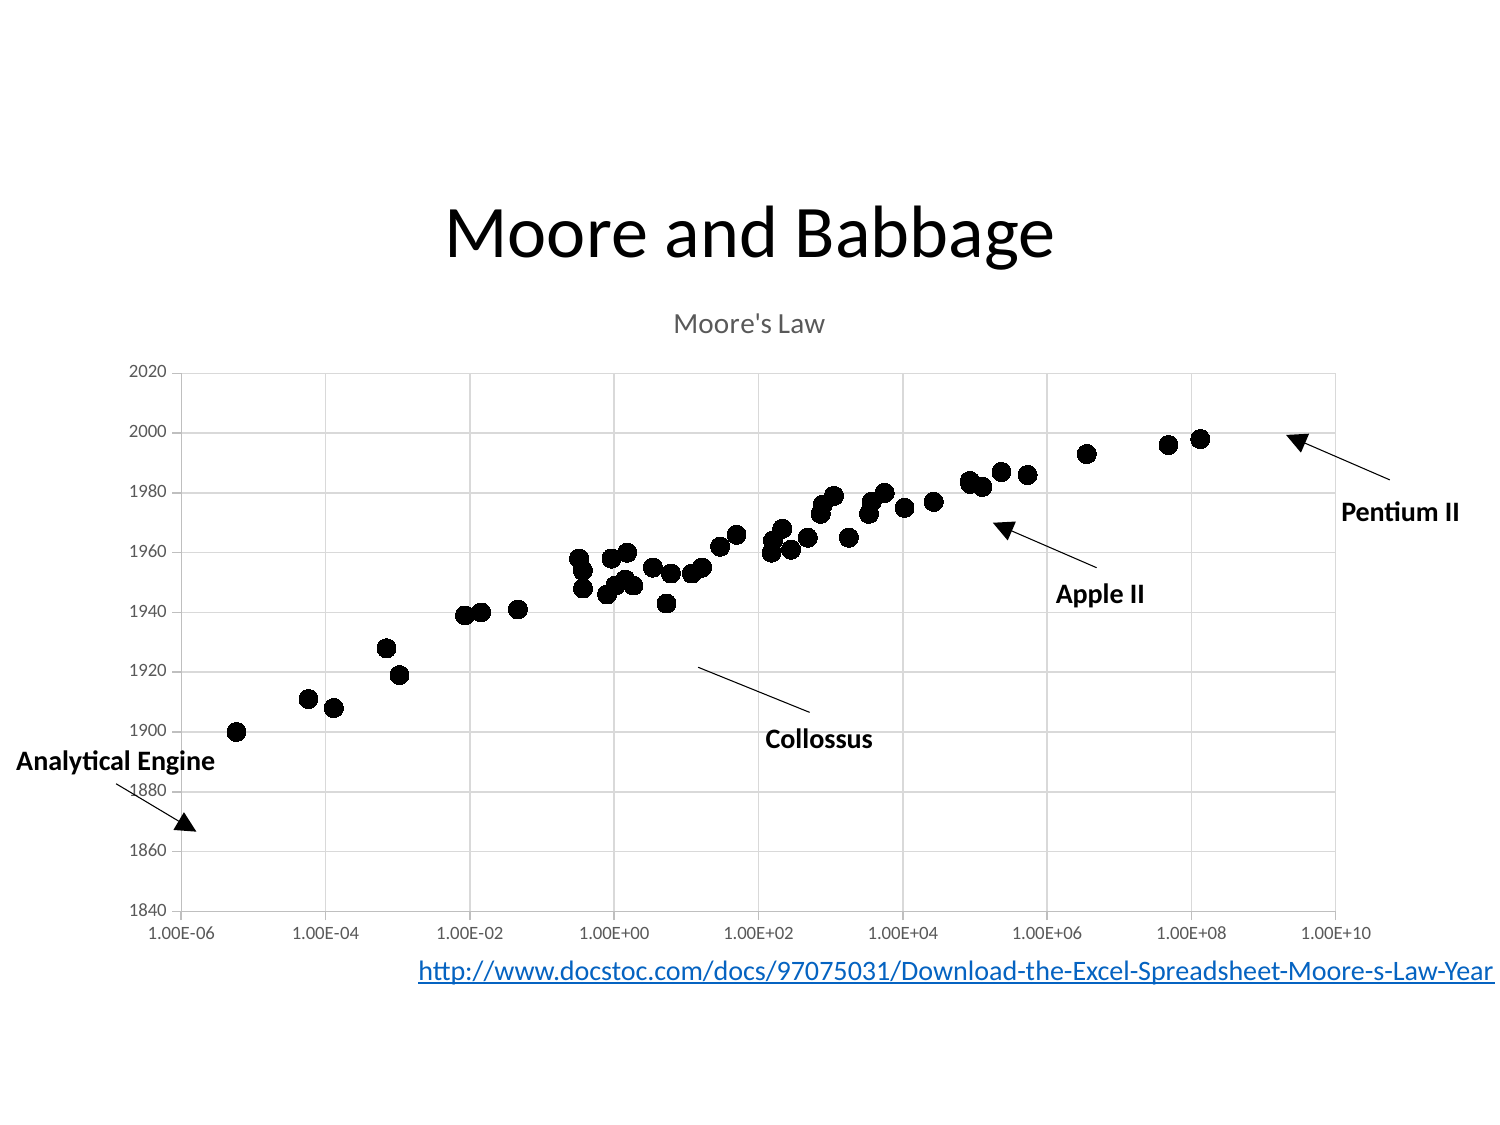

# Moore and Babbage

### Chart: Moore's Law

| Category | Year |
|---|---|
Pentium II
Apple II
Collossus
Analytical Engine
http://www.docstoc.com/docs/97075031/Download-the-Excel-Spreadsheet-Moore-s-Law-Year